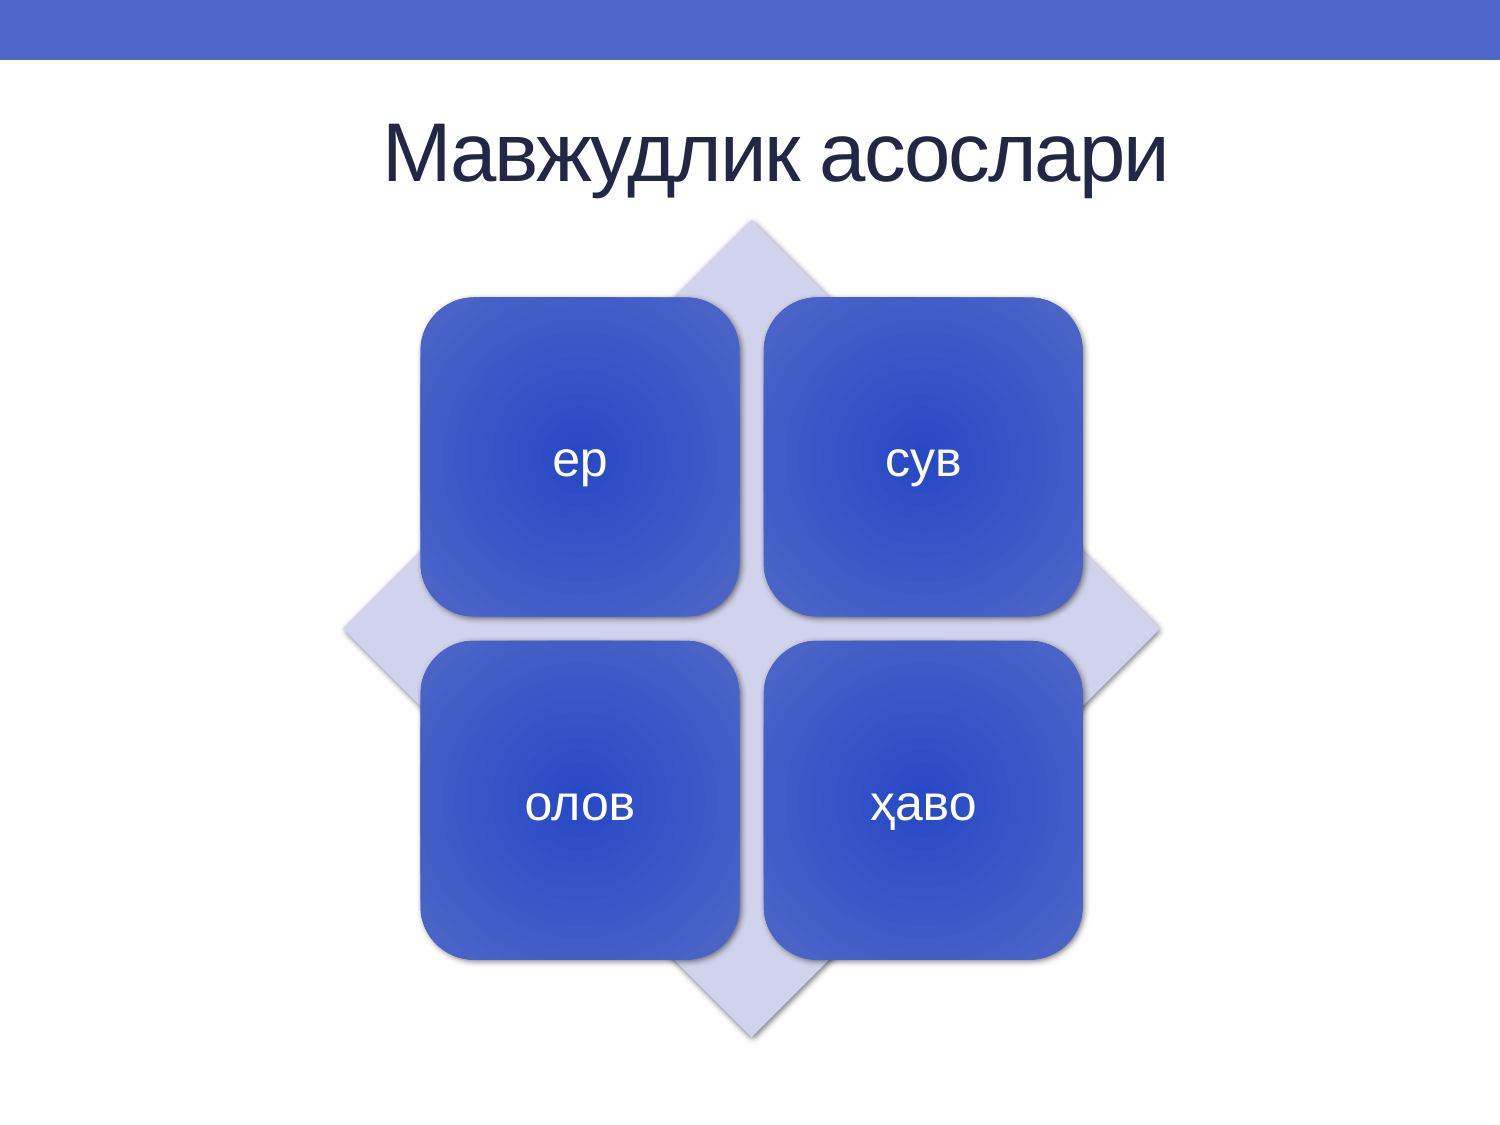

# Мавжудлик асослари
ер
сув
олов
ҳаво